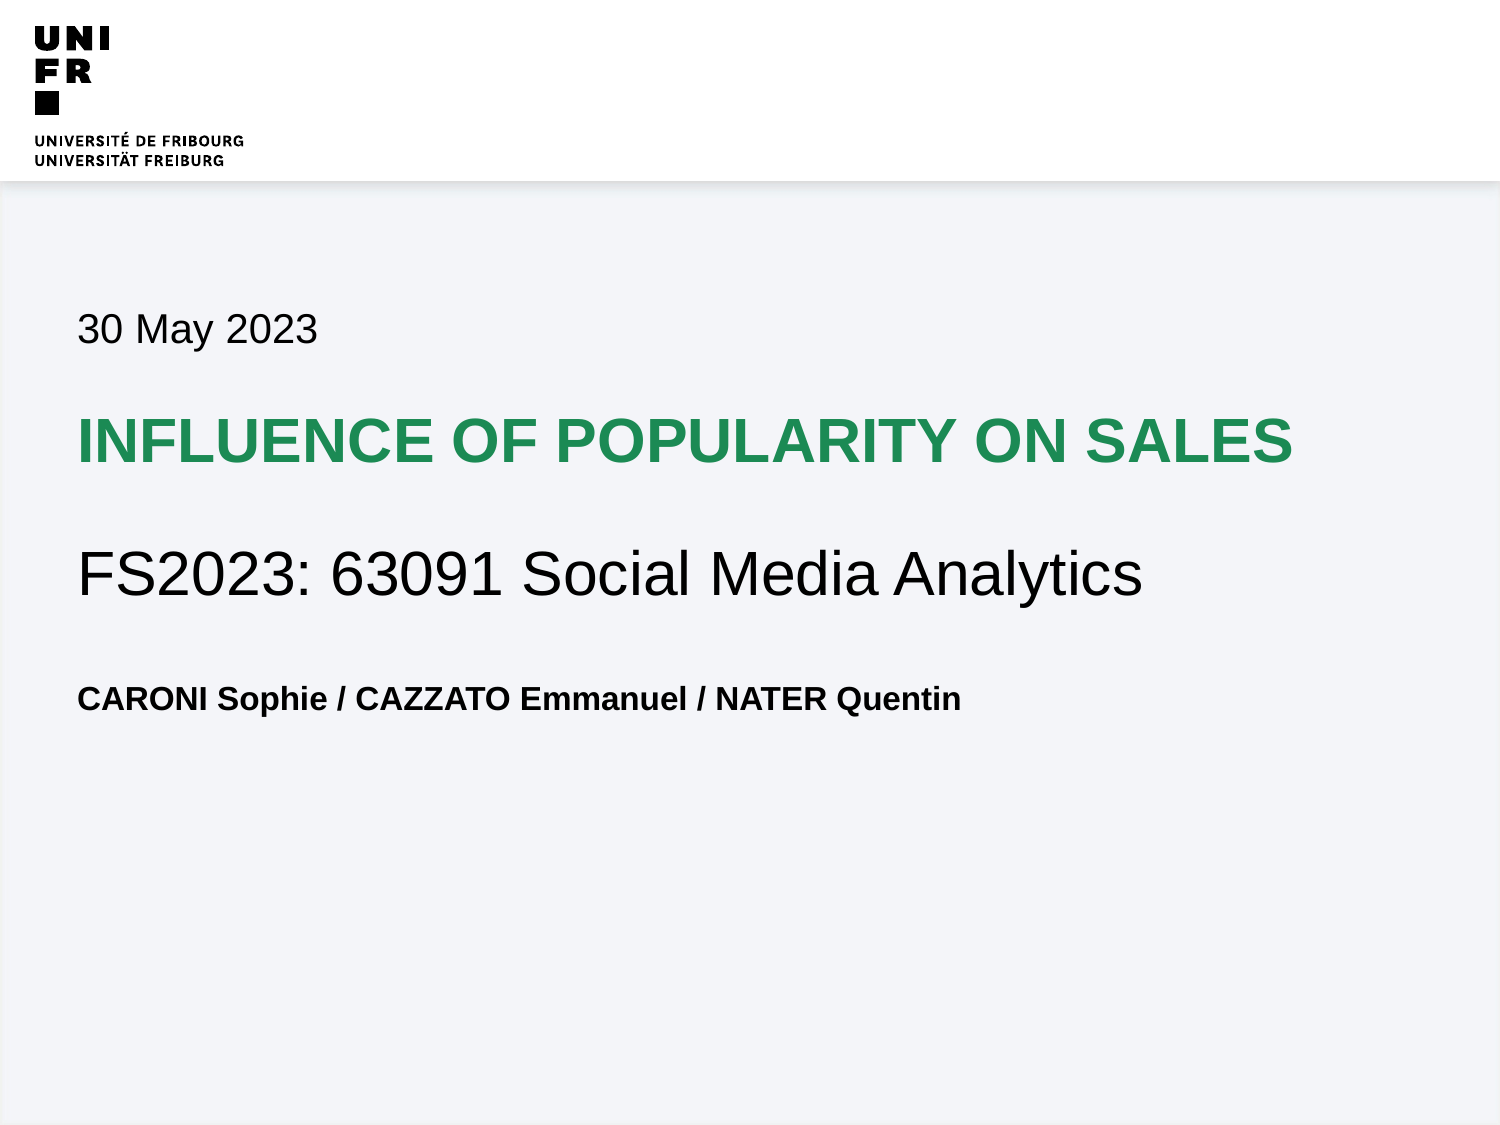

30 May 2023
Influence of Popularity on sales
FS2023: 63091 Social Media Analytics
CARONI Sophie / CAZZATO Emmanuel / NATER Quentin